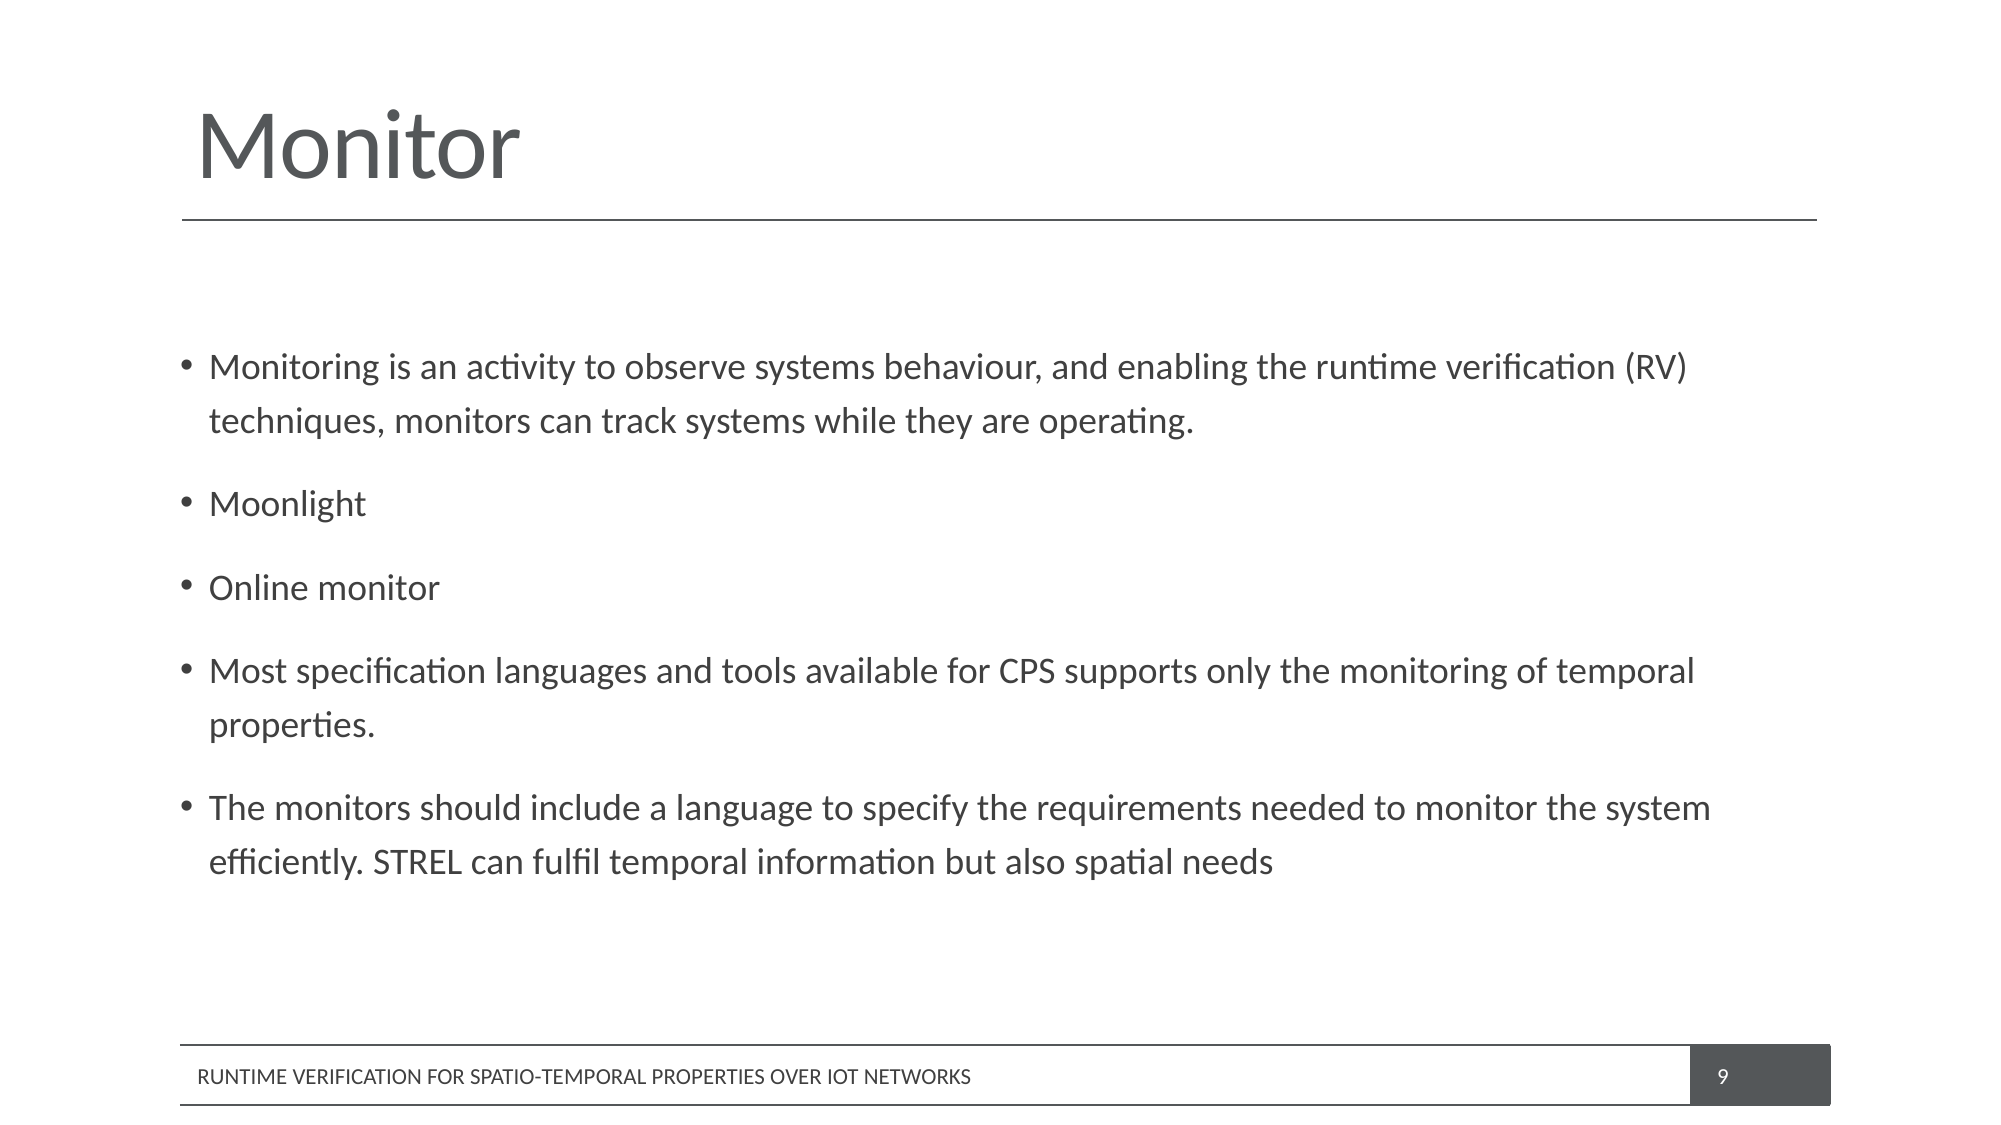

# Monitor

Monitoring is an activity to observe systems behaviour, and enabling the runtime verification (RV) techniques, monitors can track systems while they are operating.
Moonlight
Online monitor
Most specification languages and tools available for CPS supports only the monitoring of temporal properties.
The monitors should include a language to specify the requirements needed to monitor the system efficiently. STREL can fulfil temporal information but also spatial needs
RUNTIME VERIFICATION FOR SPATIO-TEMPORAL PROPERTIES OVER IOT NETWORKS
9